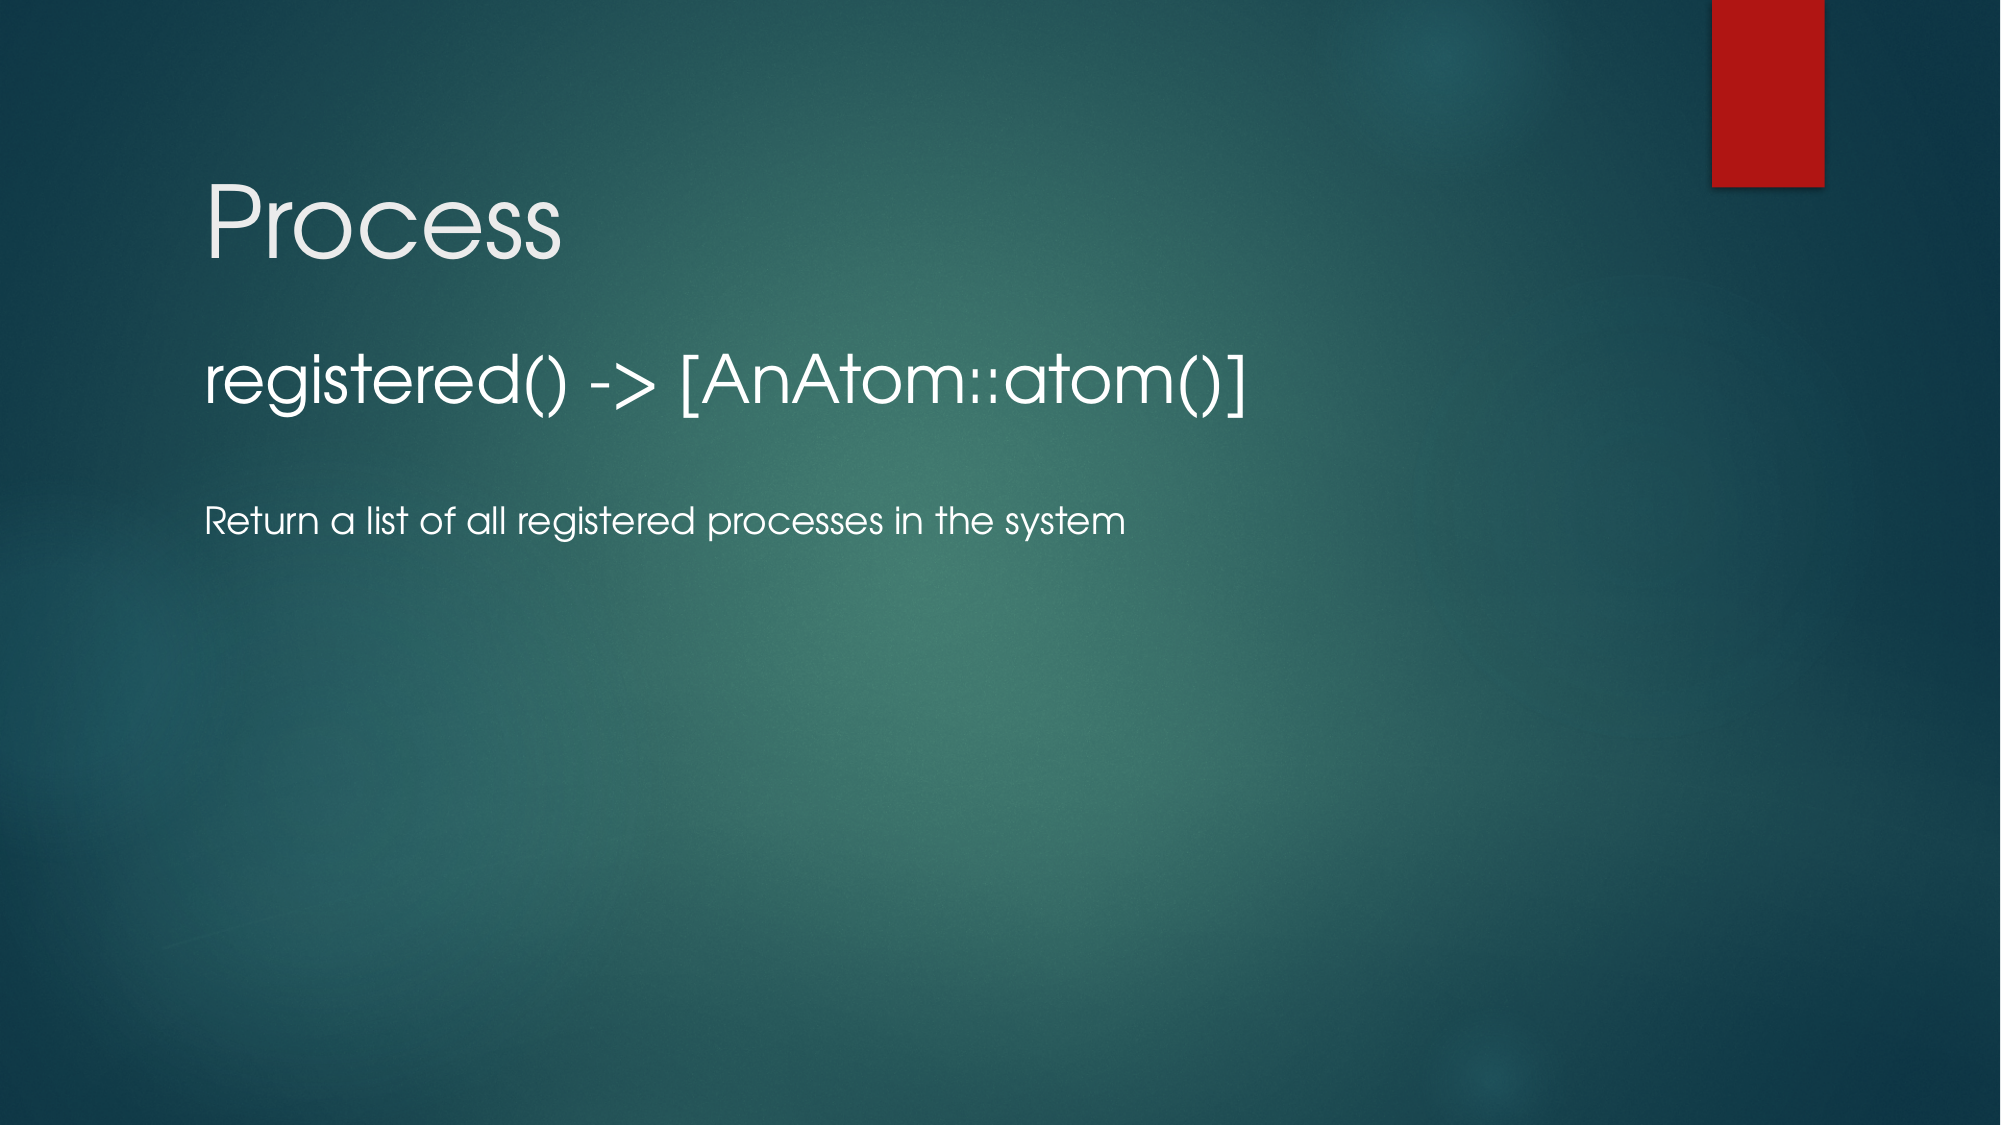

# Process
registered() -> [AnAtom::atom()]

Return a list of all registered processes in the system